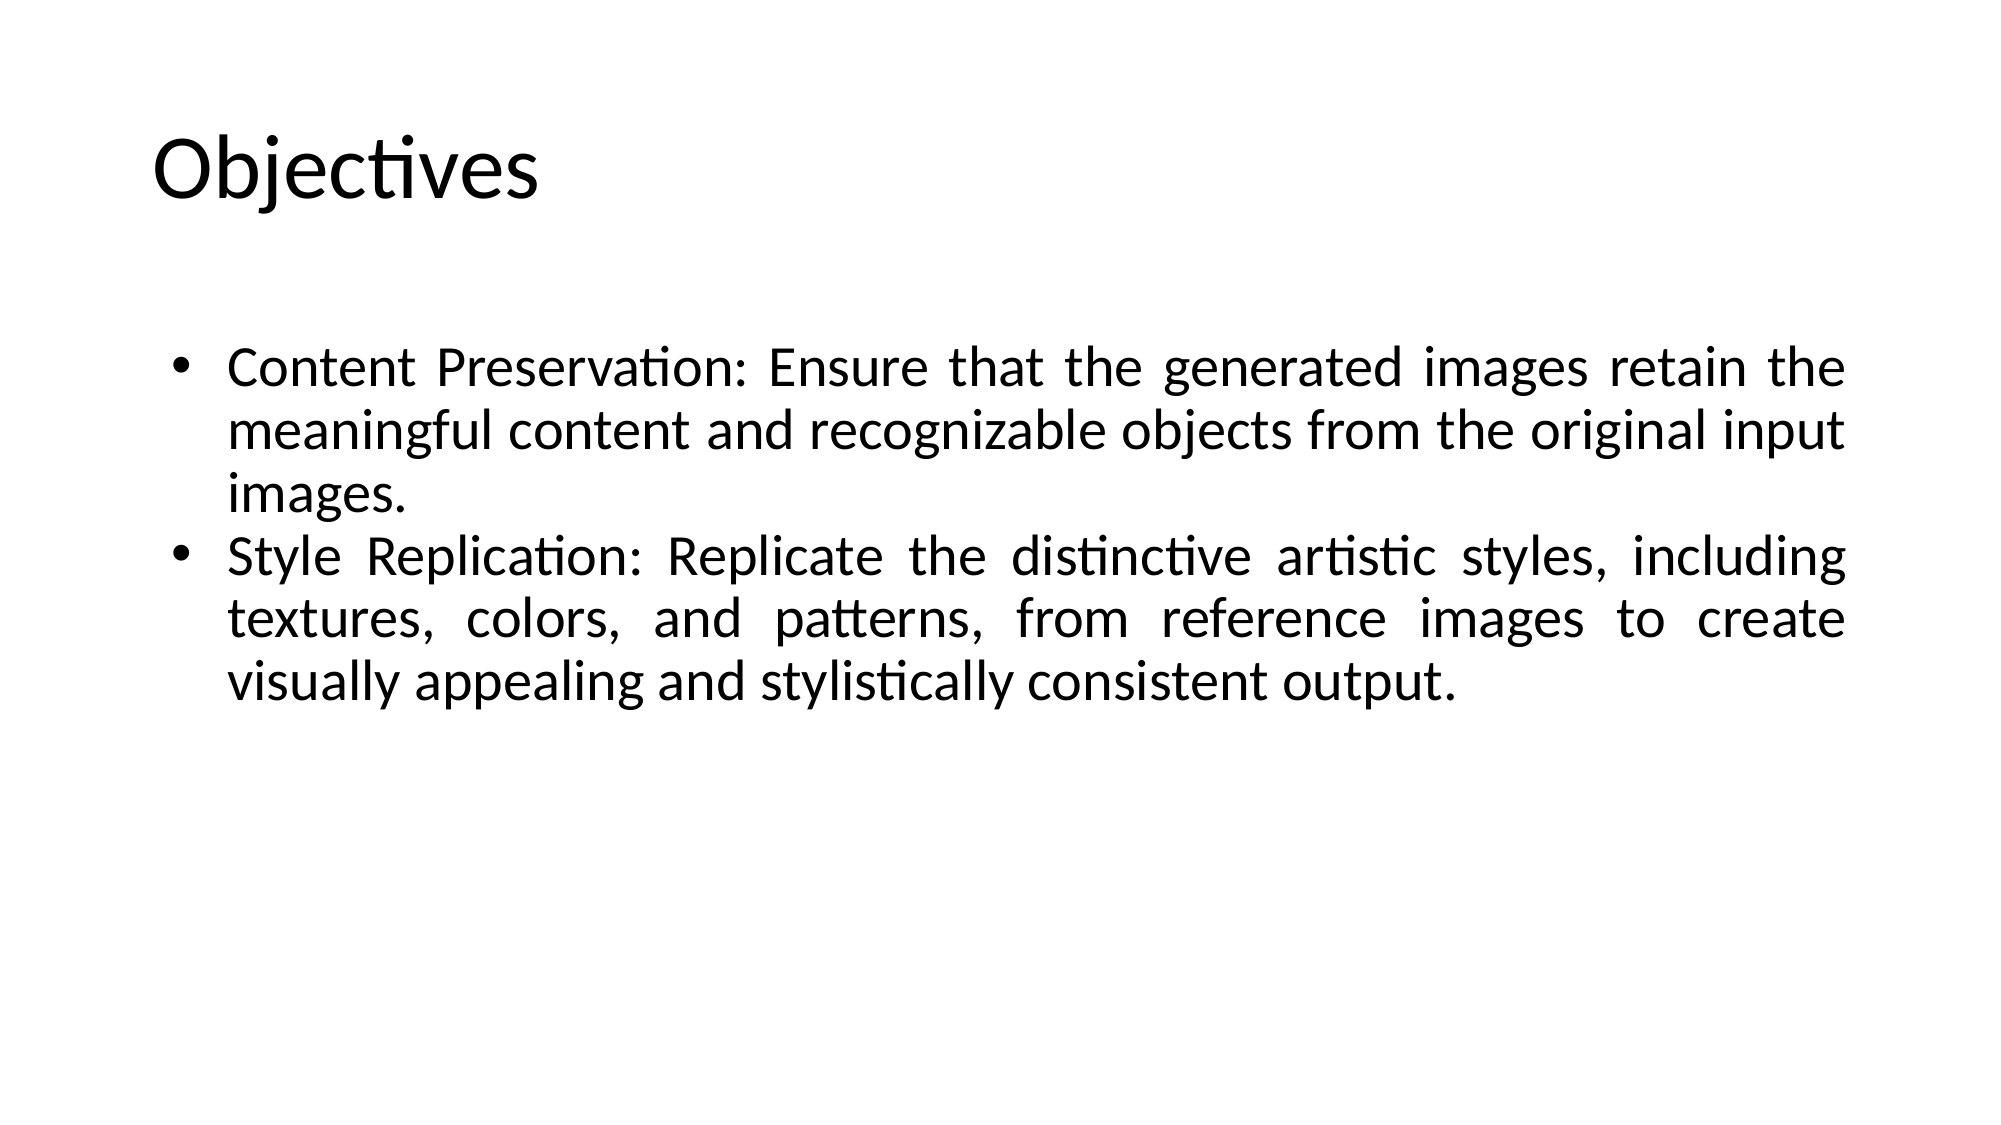

# Objectives

Content Preservation: Ensure that the generated images retain the meaningful content and recognizable objects from the original input images.
Style Replication: Replicate the distinctive artistic styles, including textures, colors, and patterns, from reference images to create visually appealing and stylistically consistent output.